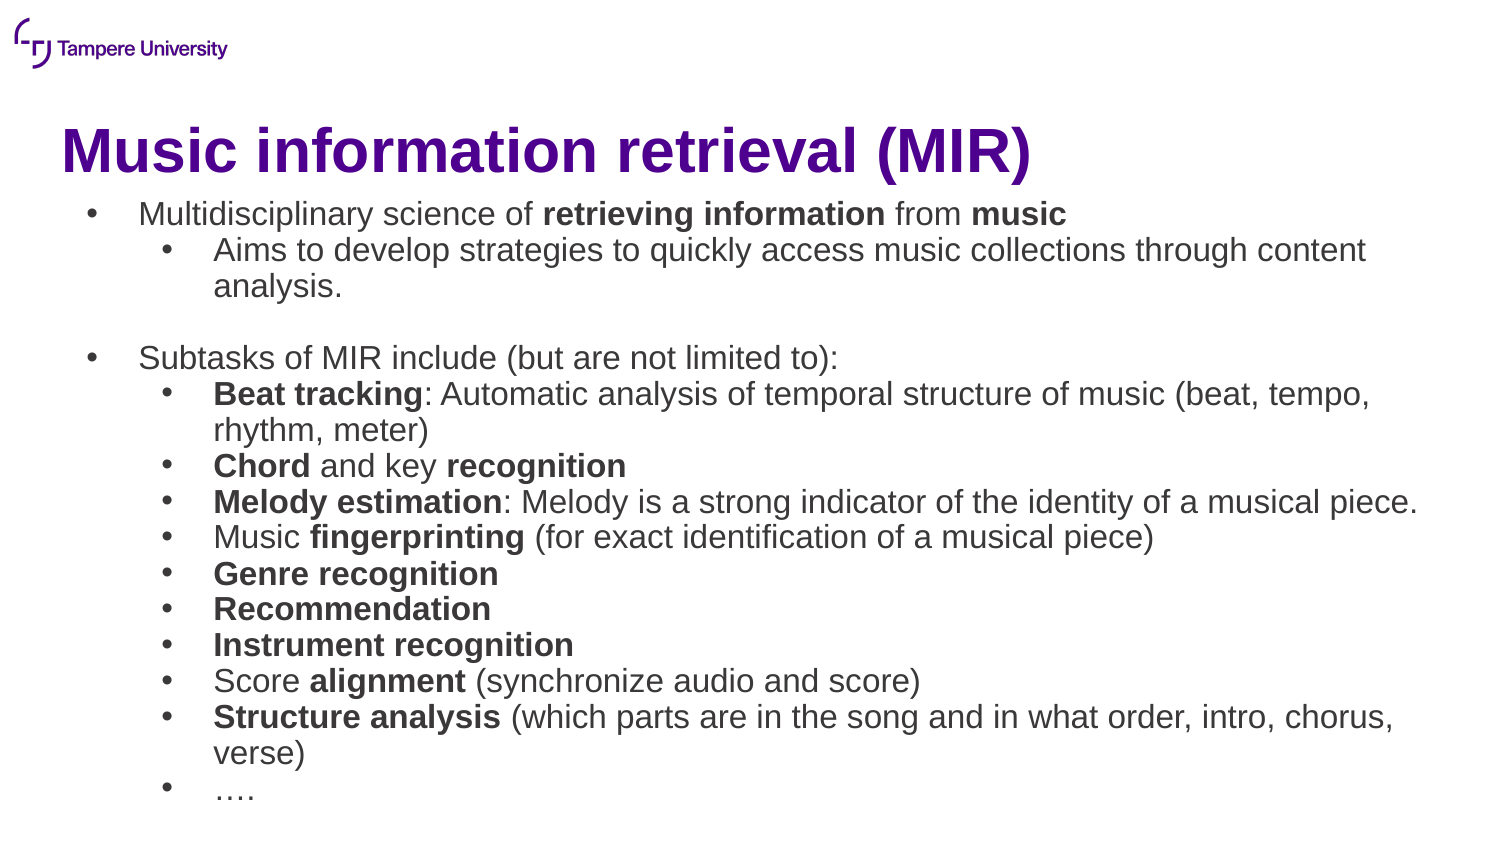

# Music information retrieval (MIR)
Multidisciplinary science of retrieving information from music
Aims to develop strategies to quickly access music collections through content analysis.

Subtasks of MIR include (but are not limited to):
Beat tracking: Automatic analysis of temporal structure of music (beat, tempo, rhythm, meter)
Chord and key recognition
Melody estimation: Melody is a strong indicator of the identity of a musical piece.
Music fingerprinting (for exact identification of a musical piece)
Genre recognition
Recommendation
Instrument recognition
Score alignment (synchronize audio and score)
Structure analysis (which parts are in the song and in what order, intro, chorus, verse)
….